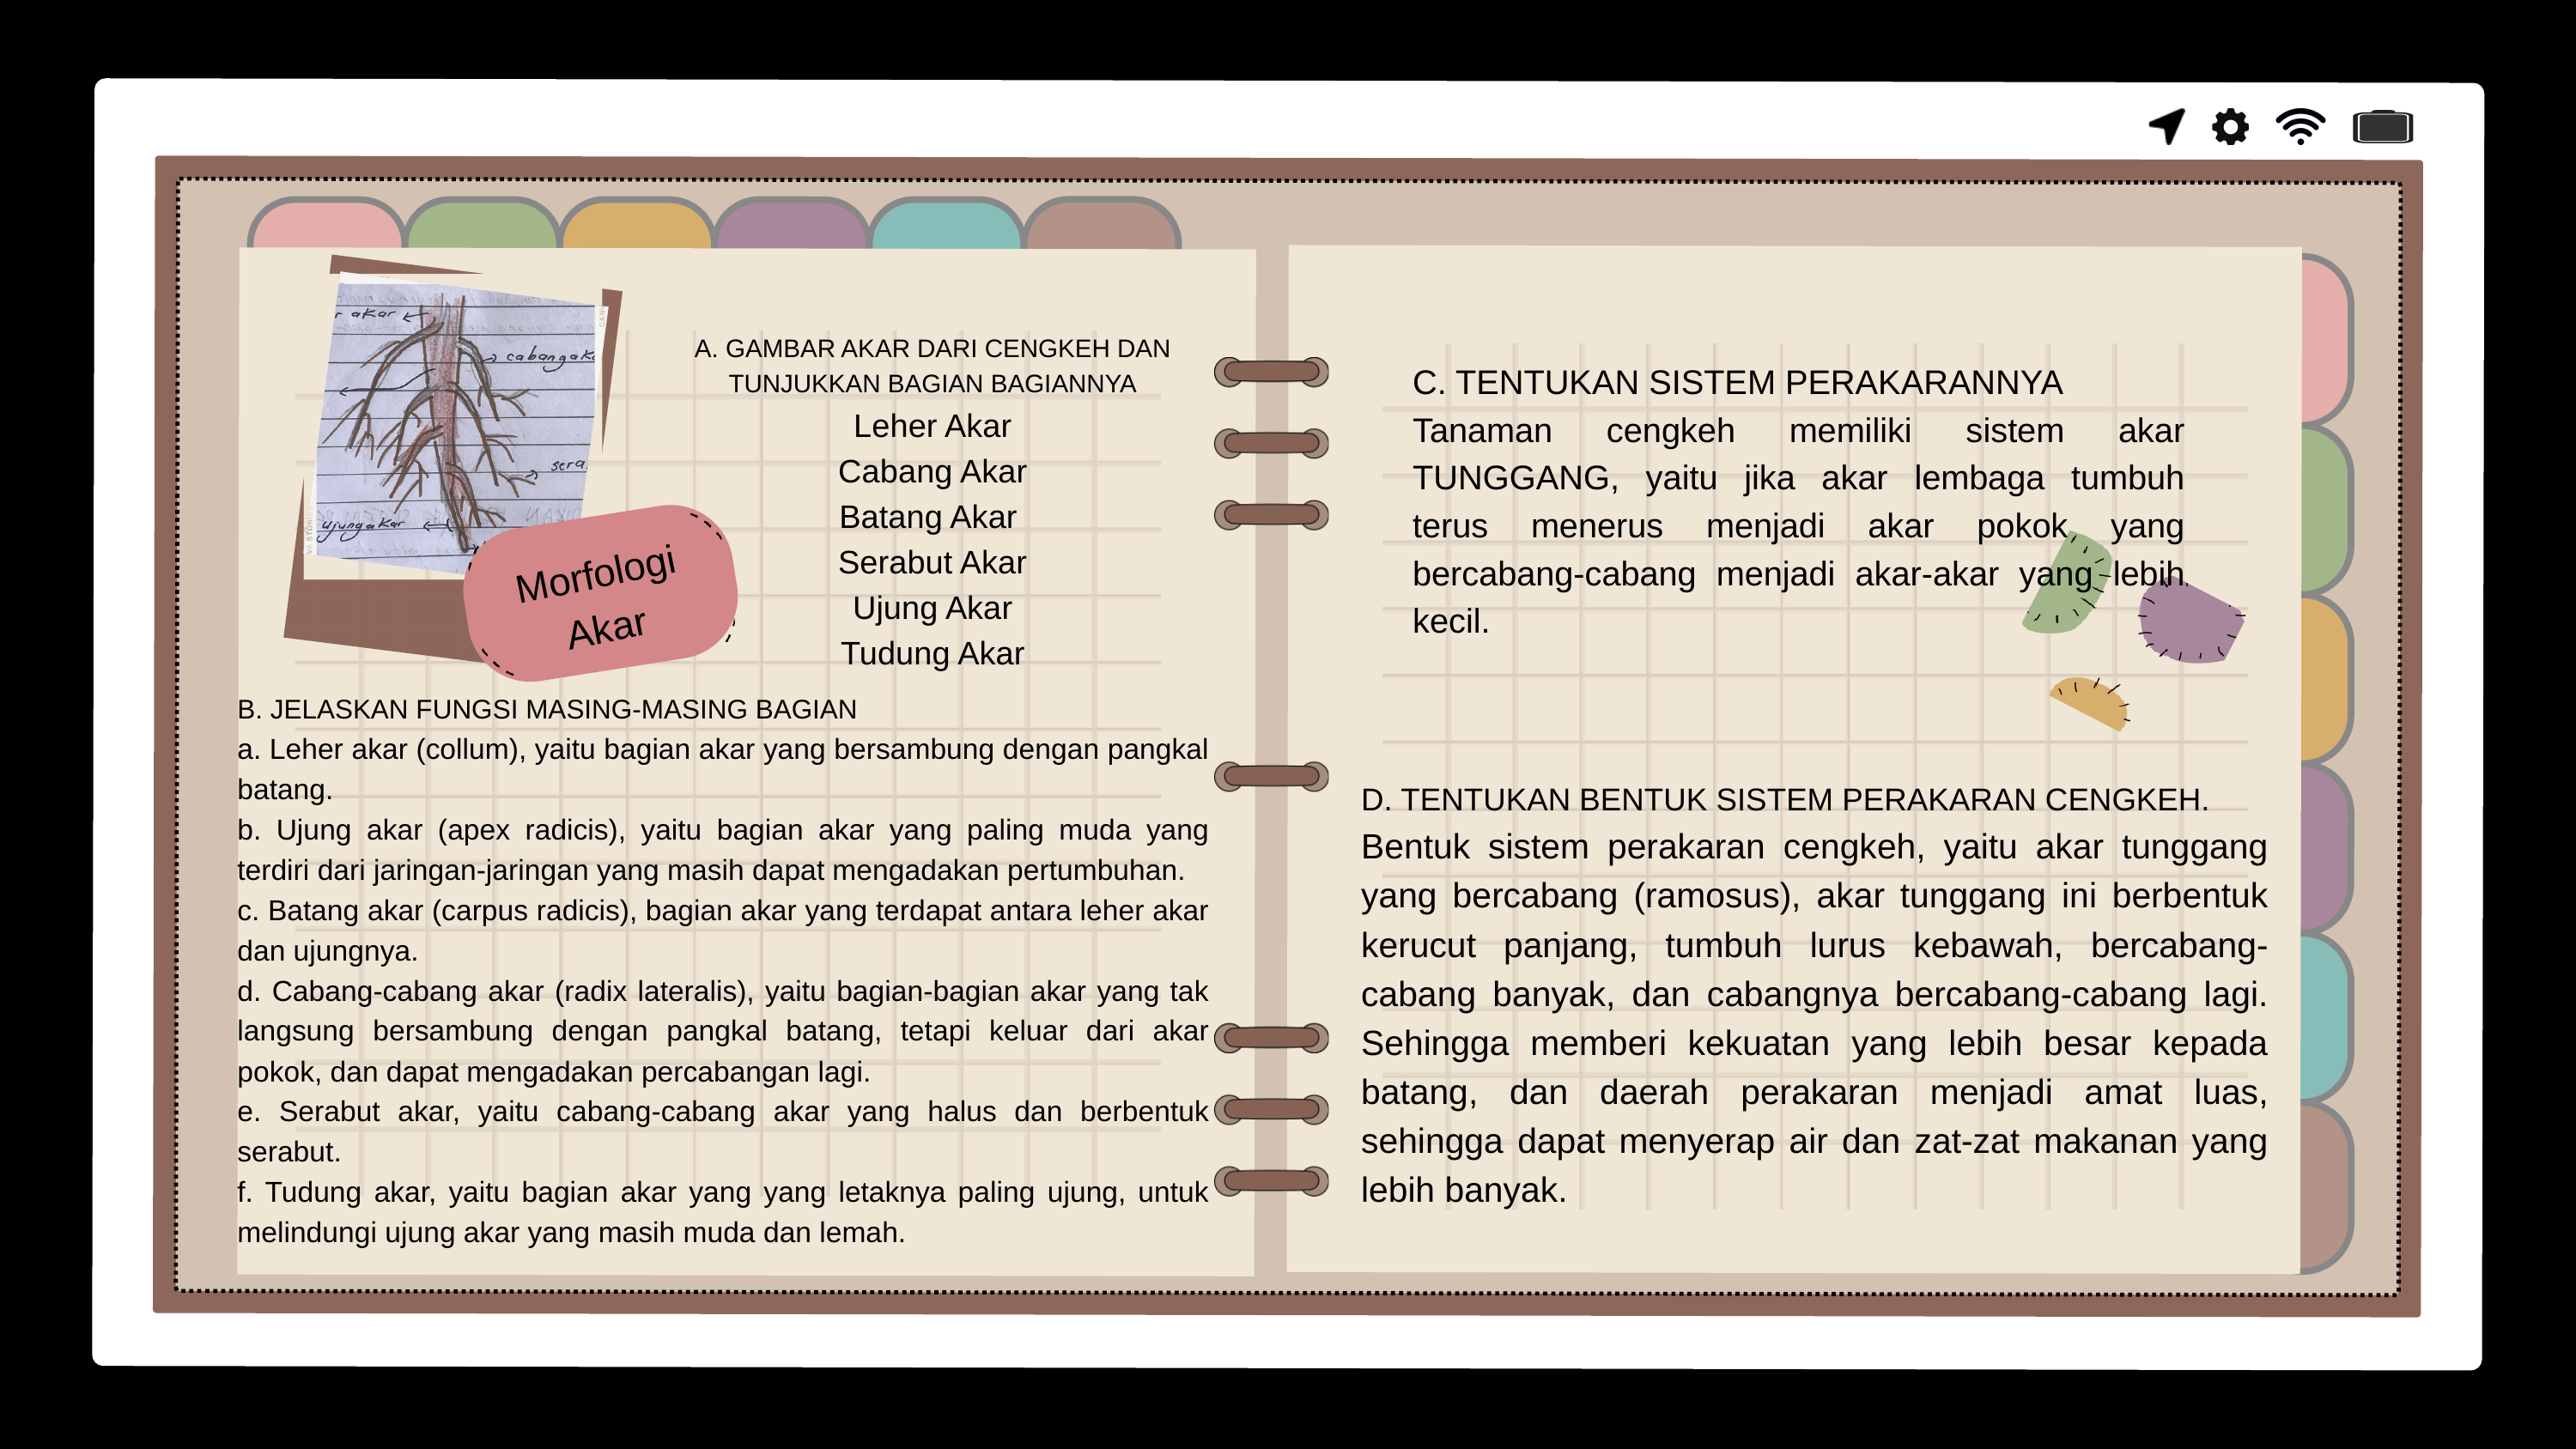

A. GAMBAR AKAR DARI CENGKEH DAN TUNJUKKAN BAGIAN BAGIANNYA
Leher Akar
Cabang Akar
Batang Akar
Serabut Akar
Ujung Akar
Tudung Akar

C. TENTUKAN SISTEM PERAKARANNYA
Tanaman cengkeh memiliki sistem akar TUNGGANG, yaitu jika akar lembaga tumbuh terus menerus menjadi akar pokok yang bercabang-cabang menjadi akar-akar yang lebih kecil.

Morfologi Akar

B. JELASKAN FUNGSI MASING-MASING BAGIAN
a. Leher akar (collum), yaitu bagian akar yang bersambung dengan pangkal batang.
b. Ujung akar (apex radicis), yaitu bagian akar yang paling muda yang terdiri dari jaringan-jaringan yang masih dapat mengadakan pertumbuhan.
c. Batang akar (carpus radicis), bagian akar yang terdapat antara leher akar dan ujungnya.
d. Cabang-cabang akar (radix lateralis), yaitu bagian-bagian akar yang tak langsung bersambung dengan pangkal batang, tetapi keluar dari akar pokok, dan dapat mengadakan percabangan lagi.
e. Serabut akar, yaitu cabang-cabang akar yang halus dan berbentuk serabut.
f. Tudung akar, yaitu bagian akar yang yang letaknya paling ujung, untuk melindungi ujung akar yang masih muda dan lemah.

D. TENTUKAN BENTUK SISTEM PERAKARAN CENGKEH.
Bentuk sistem perakaran cengkeh, yaitu akar tunggang yang bercabang (ramosus), akar tunggang ini berbentuk kerucut panjang, tumbuh lurus kebawah, bercabang-cabang banyak, dan cabangnya bercabang-cabang lagi. Sehingga memberi kekuatan yang lebih besar kepada batang, dan daerah perakaran menjadi amat luas, sehingga dapat menyerap air dan zat-zat makanan yang lebih banyak.